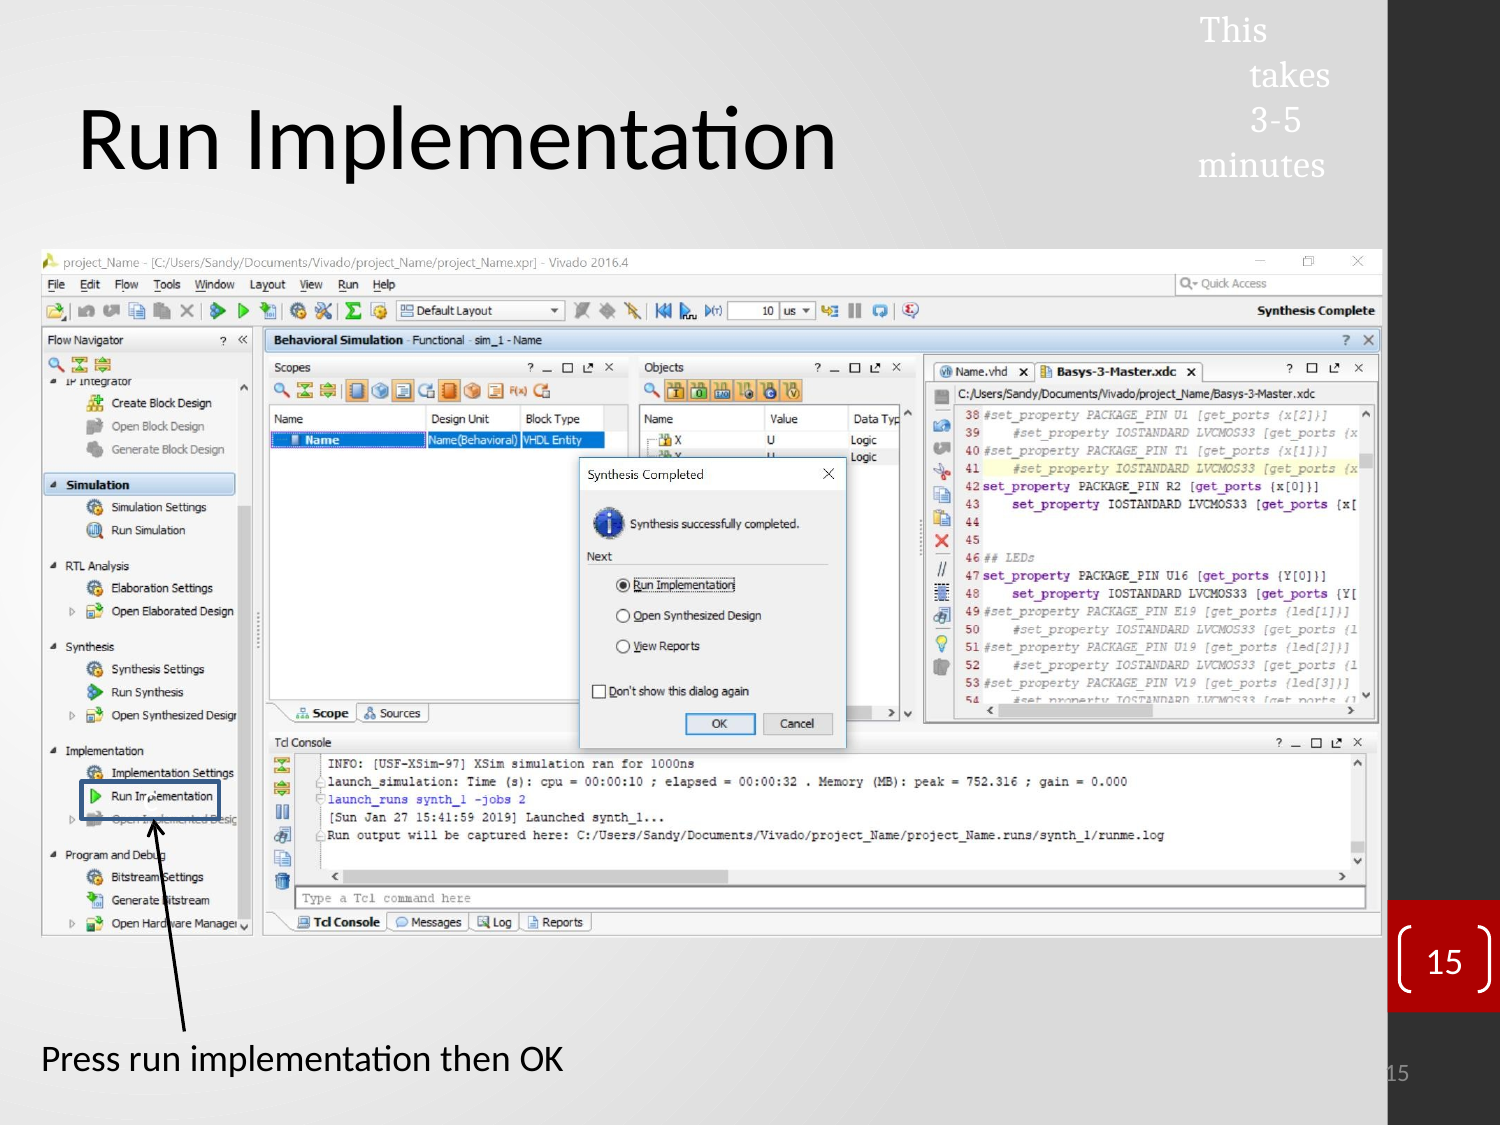

# This takes  3-5
minutes
Run Implementation

c

15
Press run implementation then OK
15